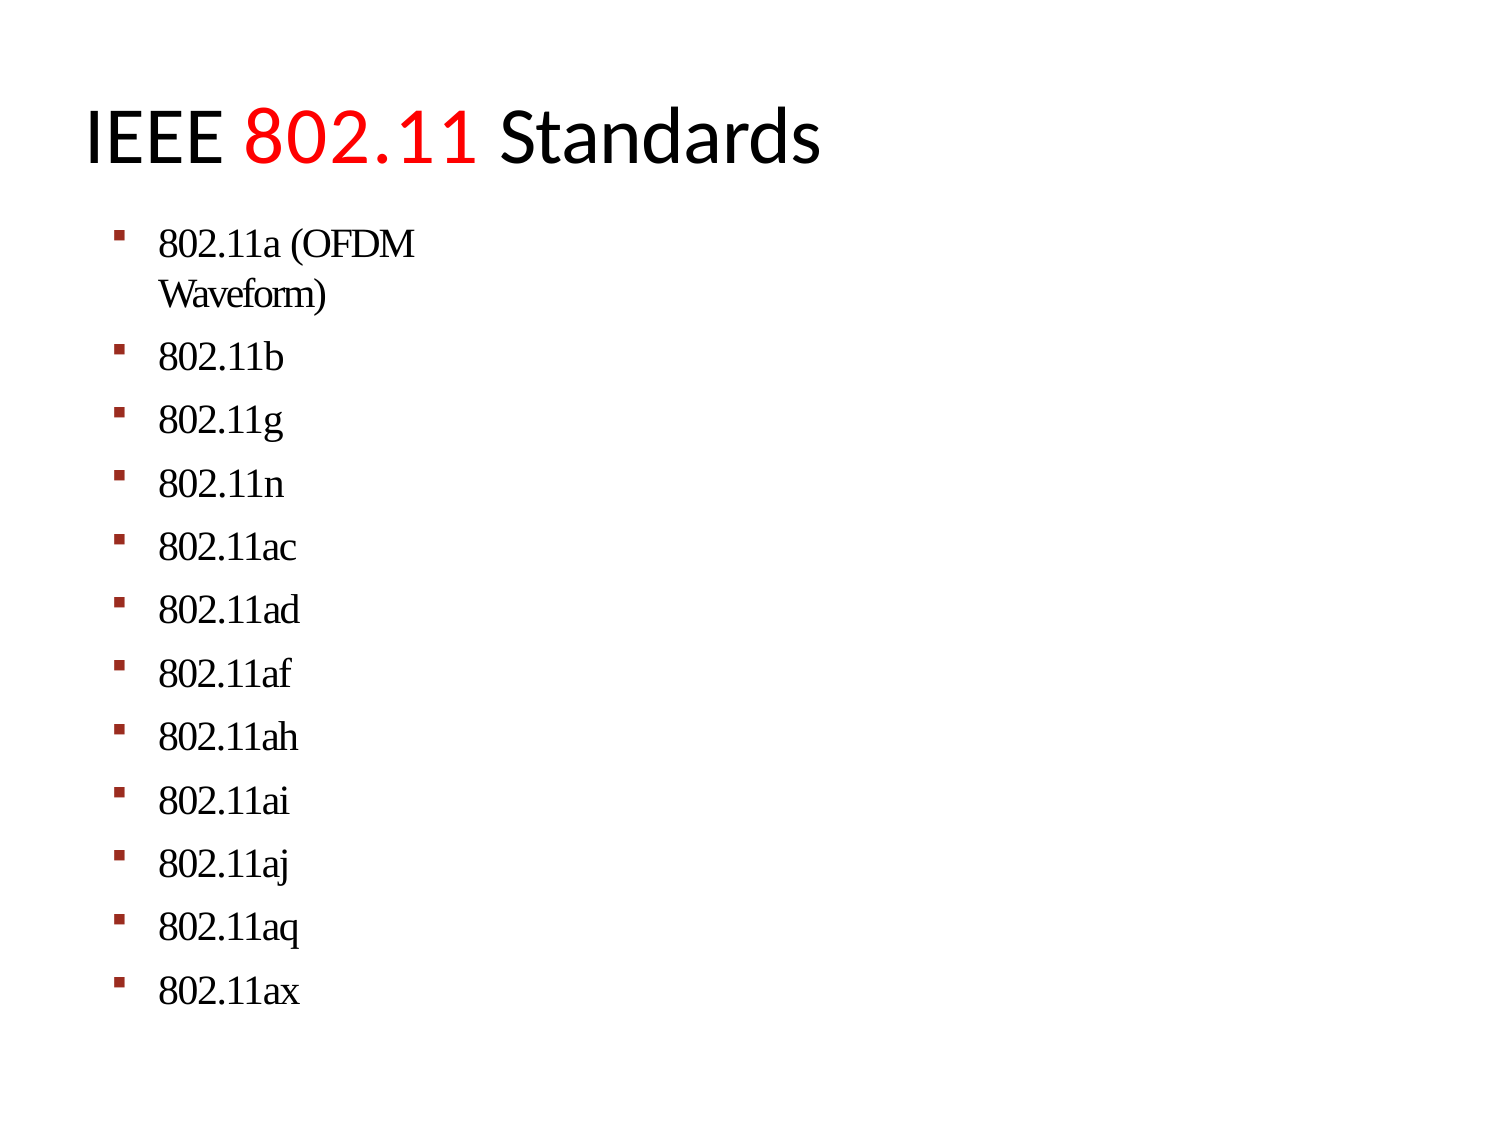

# IEEE 802.11 Standards
802.11a (OFDM Waveform)
802.11b
802.11g
802.11n
802.11ac
802.11ad
802.11af
802.11ah
802.11ai
802.11aj
802.11aq
802.11ax